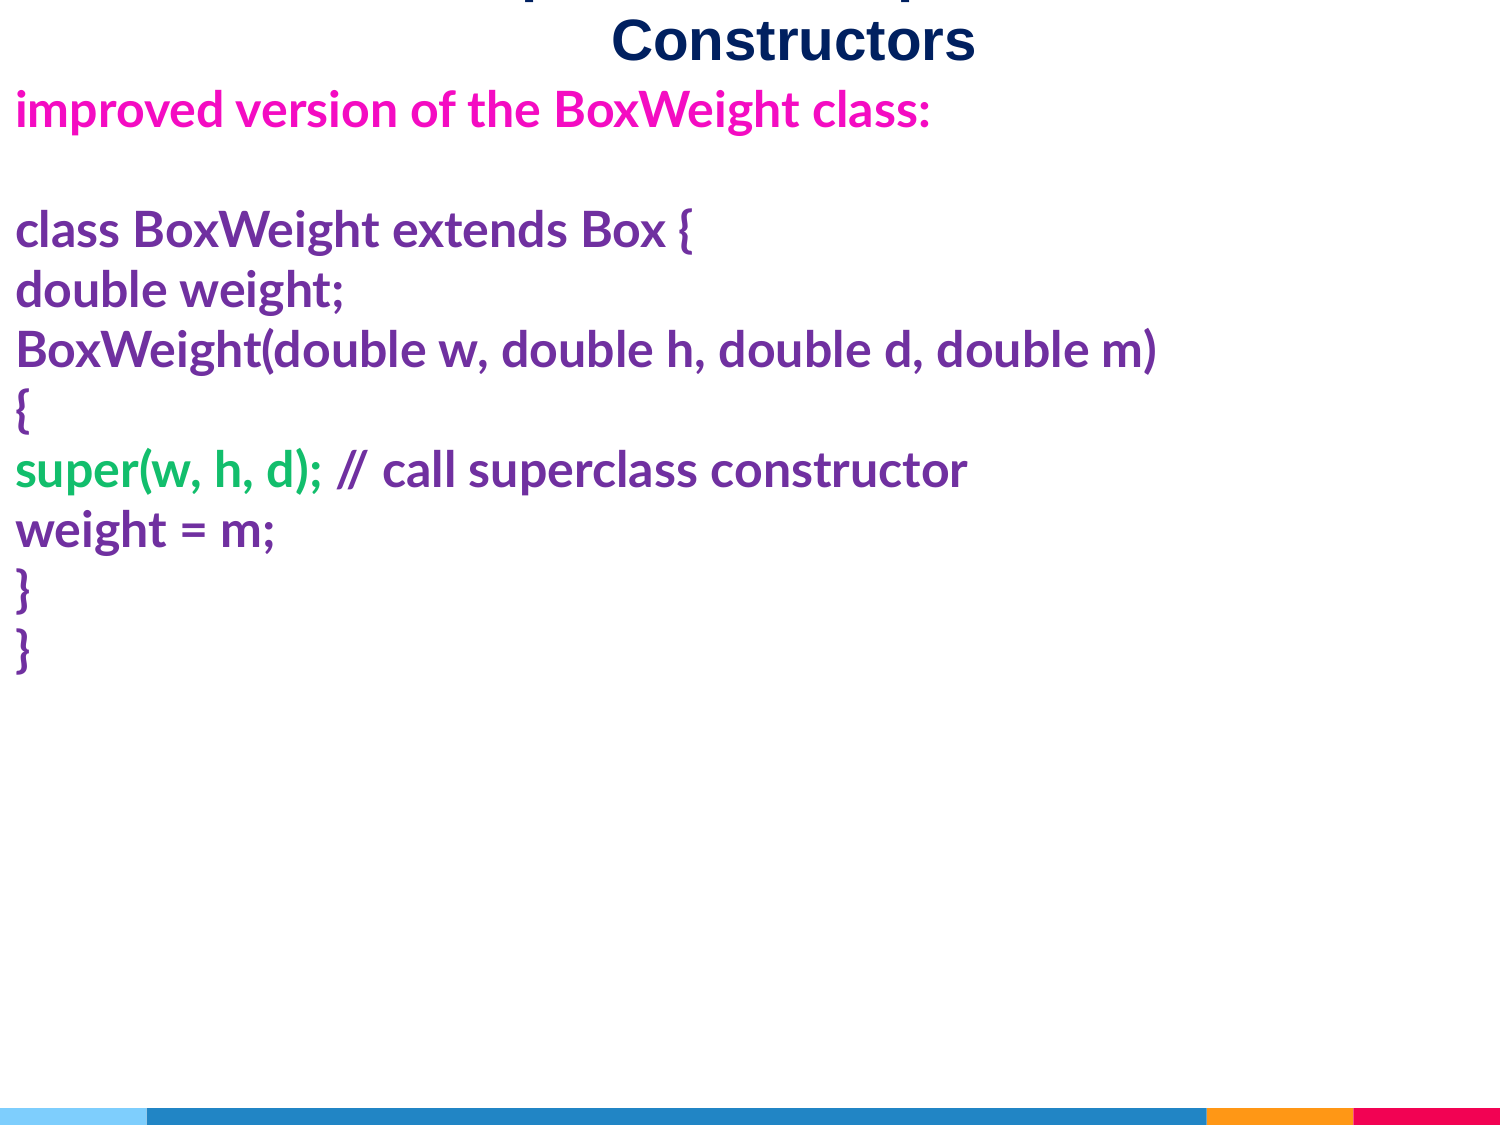

# super to Call Superclass Constructors
improved version of the BoxWeight class:

class BoxWeight extends Box {
double weight;
BoxWeight(double w, double h, double d, double m)
{
super(w, h, d); // call superclass constructor
weight = m;
}
}